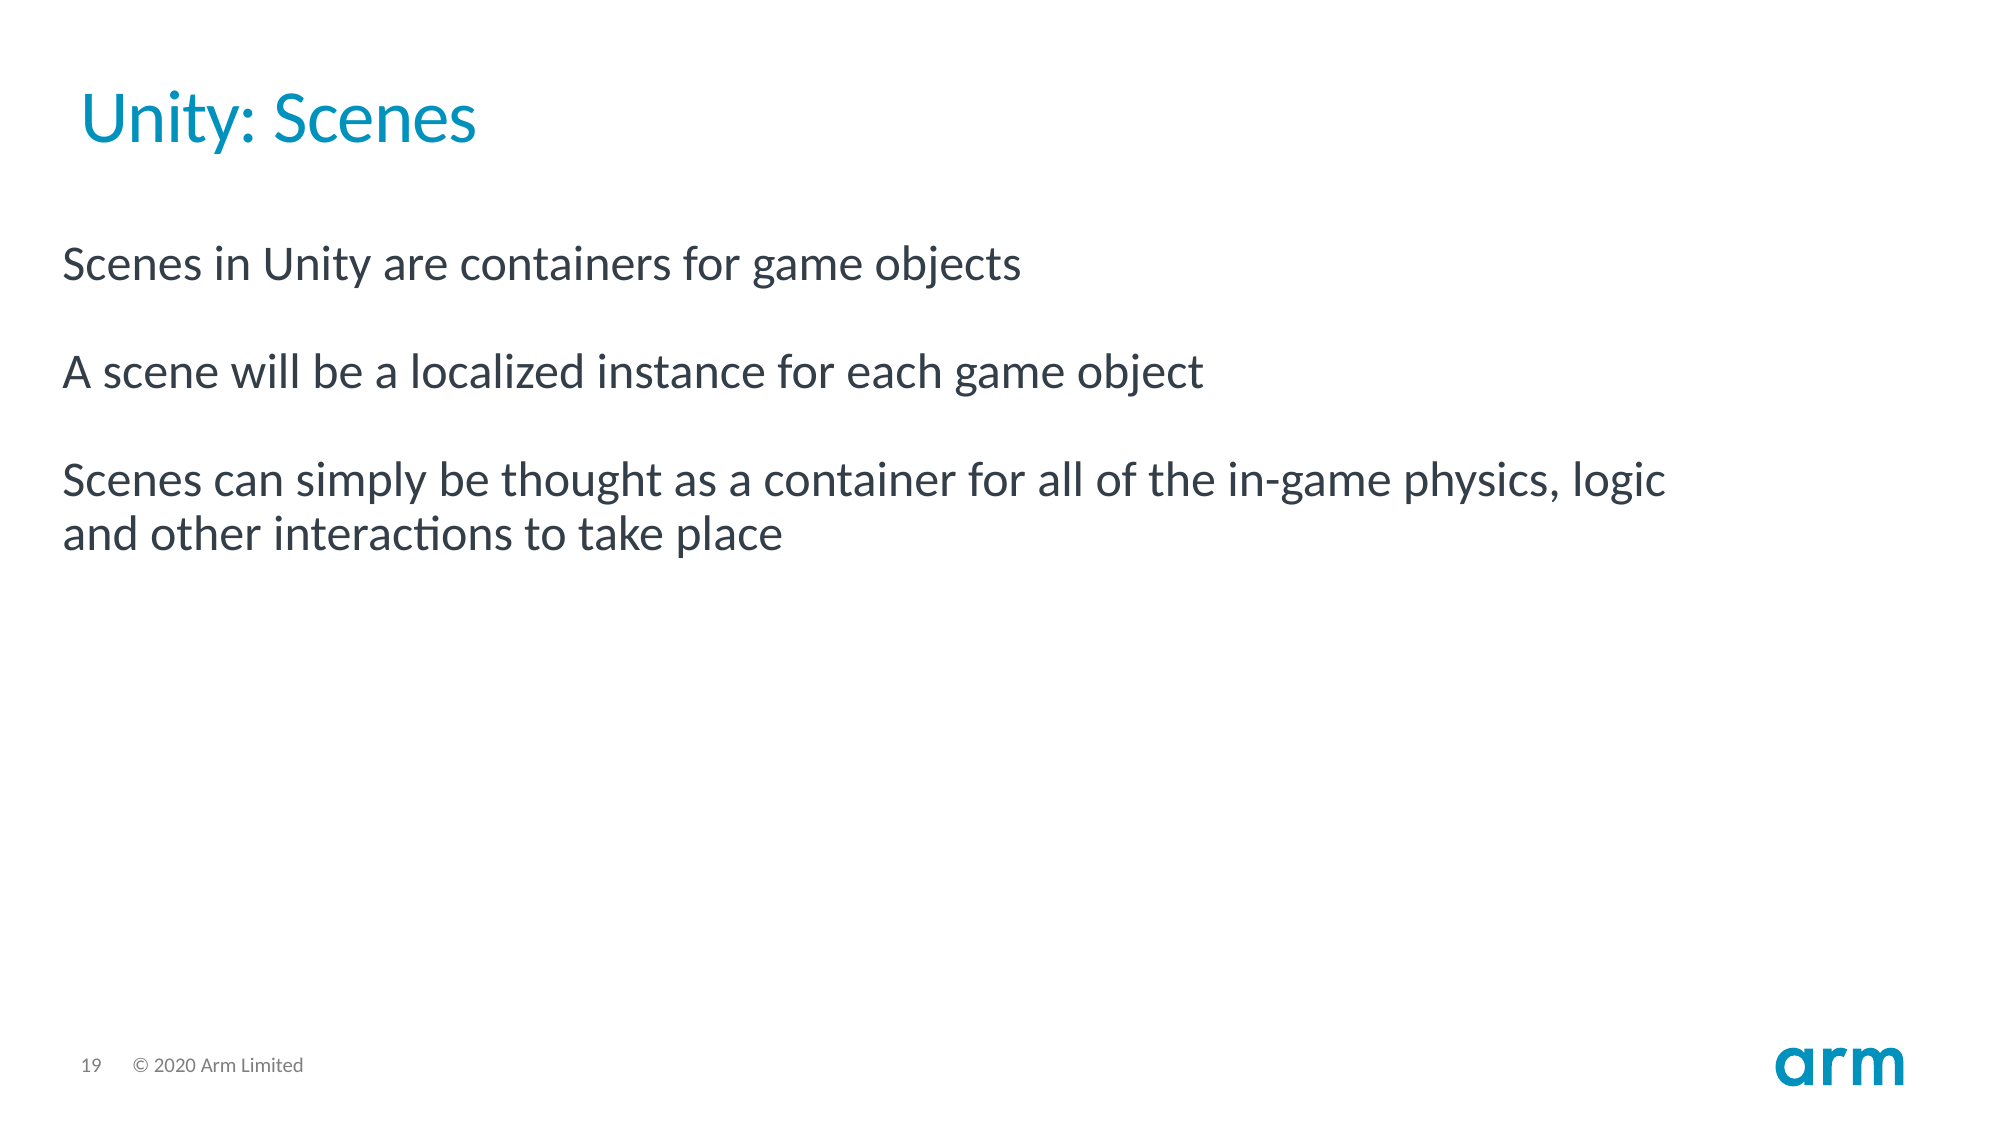

# Unity: Scenes
Scenes in Unity are containers for game objects
A scene will be a localized instance for each game object
Scenes can simply be thought as a container for all of the in-game physics, logic and other interactions to take place